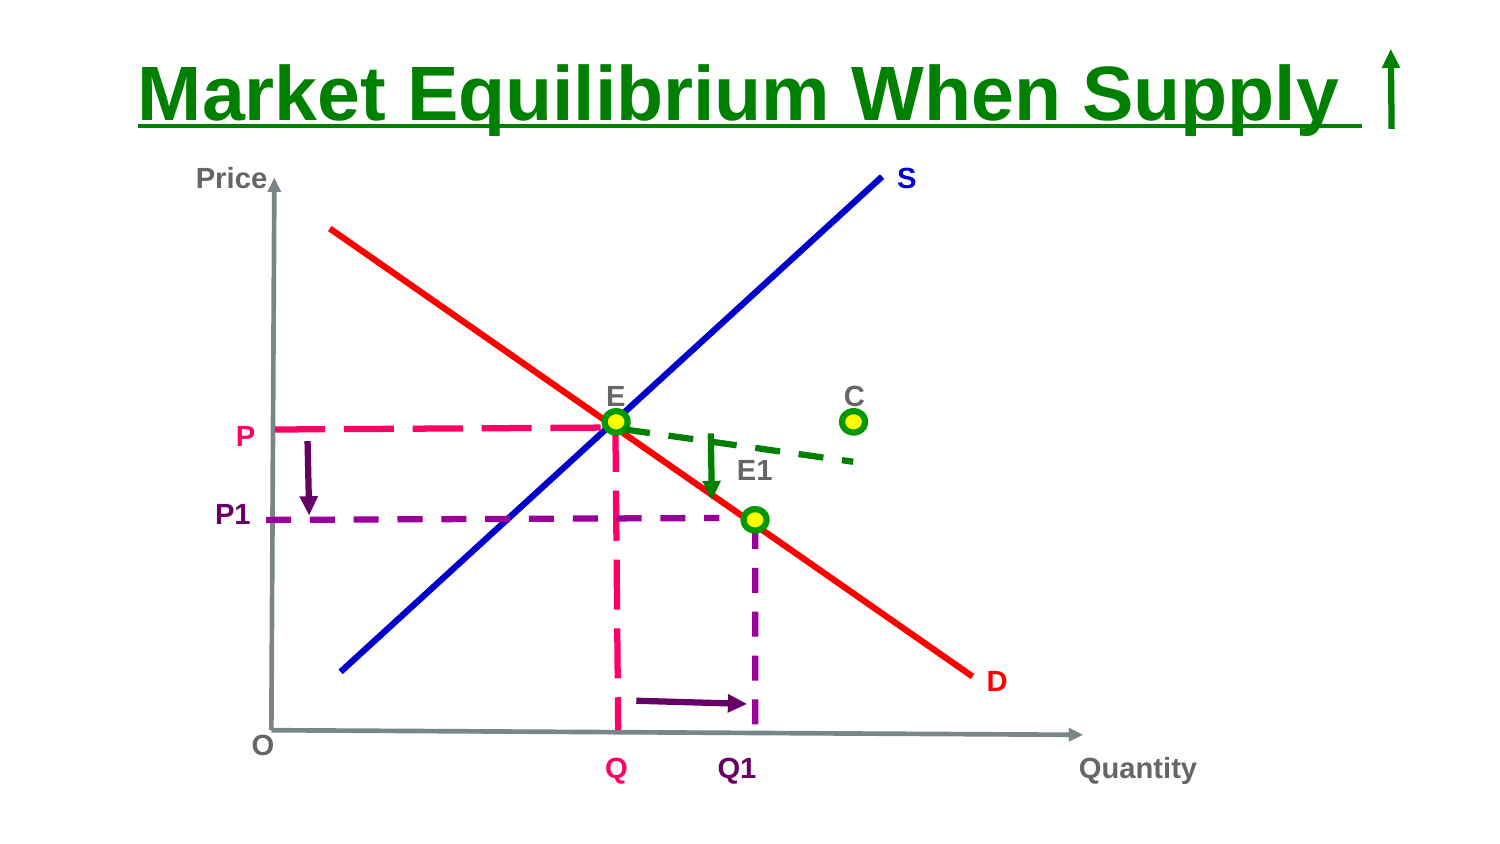

# Market Equilibrium When Supply
Price
S
E
C
P

E1
P1

D
O
Q
Q1
Quantity